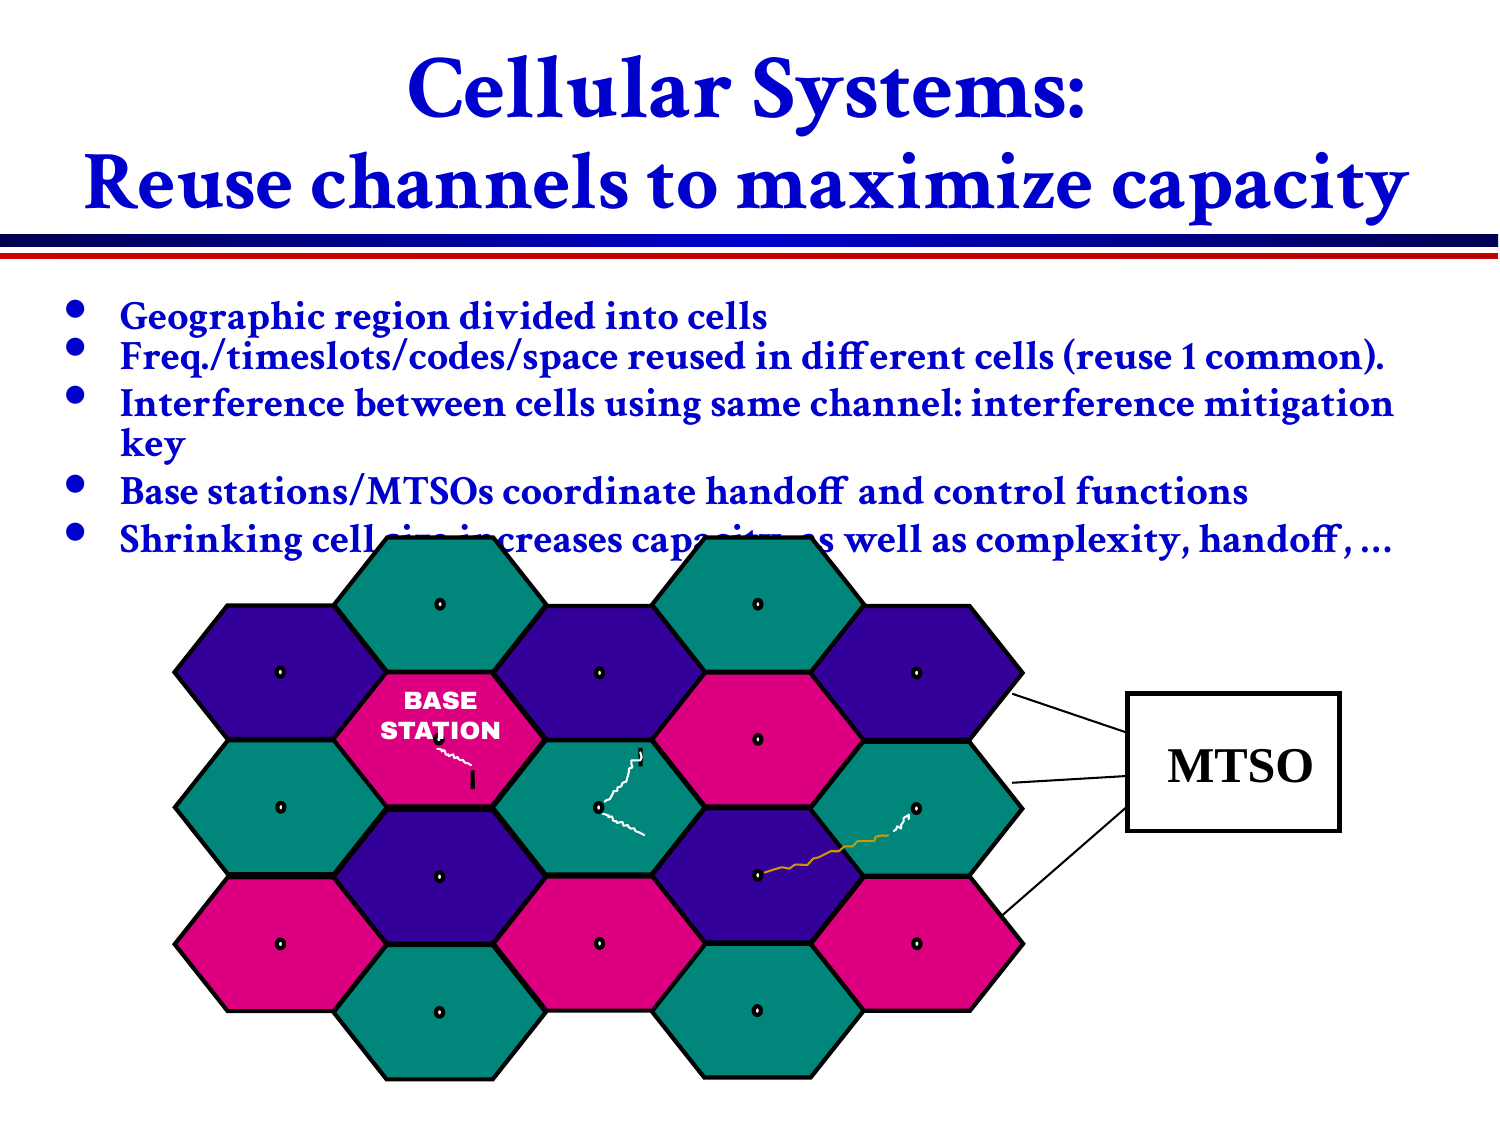

# Cellular Systems: Reuse channels to maximize capacity
Geographic region divided into cells
Freq./timeslots/codes/space reused in different cells (reuse 1 common).
Interference between cells using same channel: interference mitigation key
Base stations/MTSOs coordinate handoff and control functions
Shrinking cell size increases capacity, as well as complexity, handoff, …

BASE
STATION

MTSO